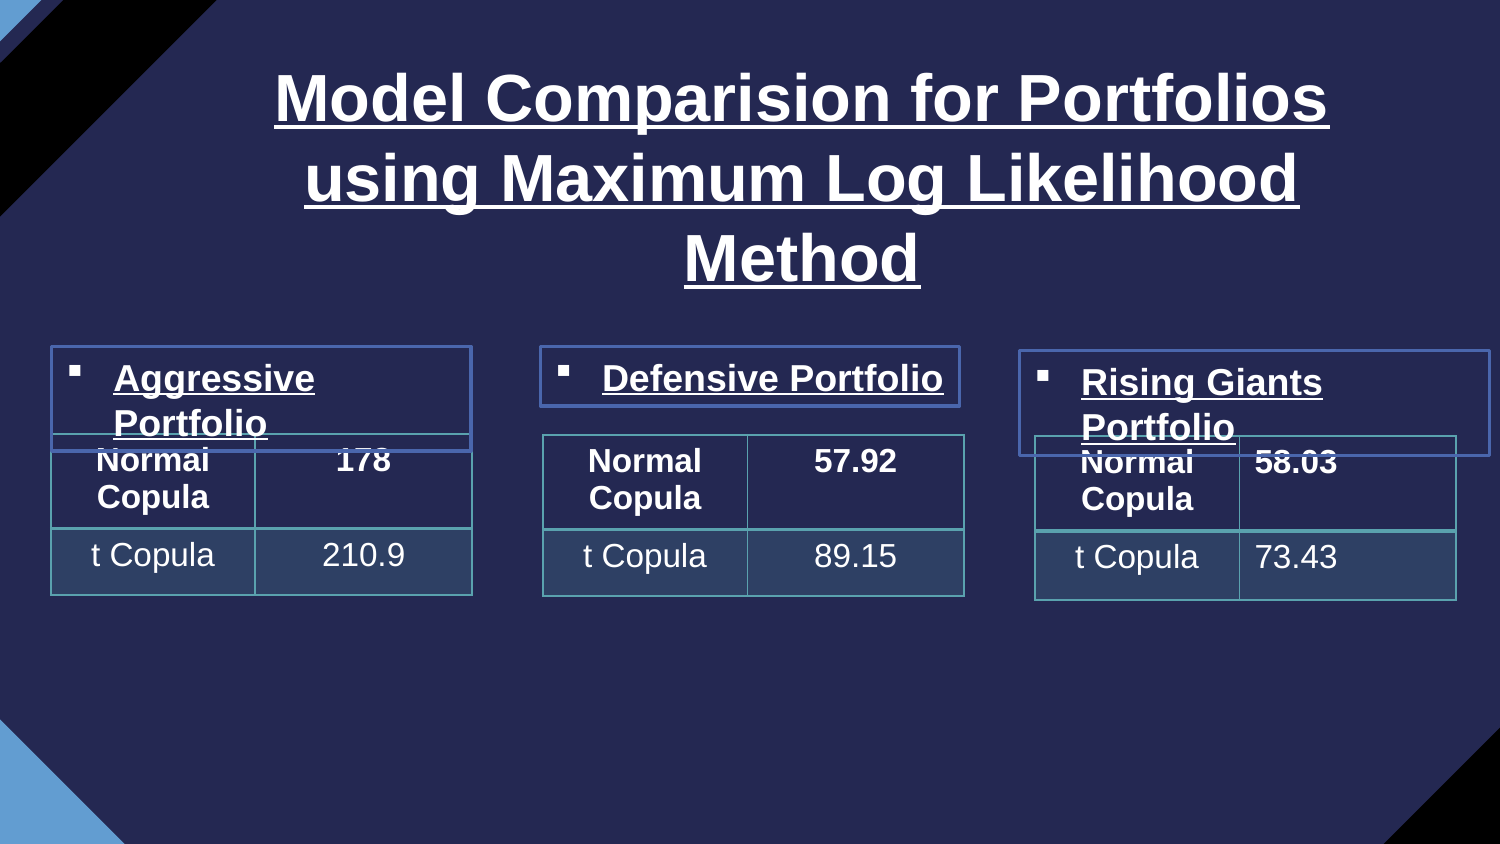

Model Comparision for Portfolios using Maximum Log Likelihood Method
Aggressive Portfolio
Defensive Portfolio
Rising Giants Portfolio
| Normal Copula | 178 |
| --- | --- |
| t Copula | 210.9 |
| Normal Copula | 57.92 |
| --- | --- |
| t Copula | 89.15 |
| Normal Copula | 58.03 |
| --- | --- |
| t Copula | 73.43 |